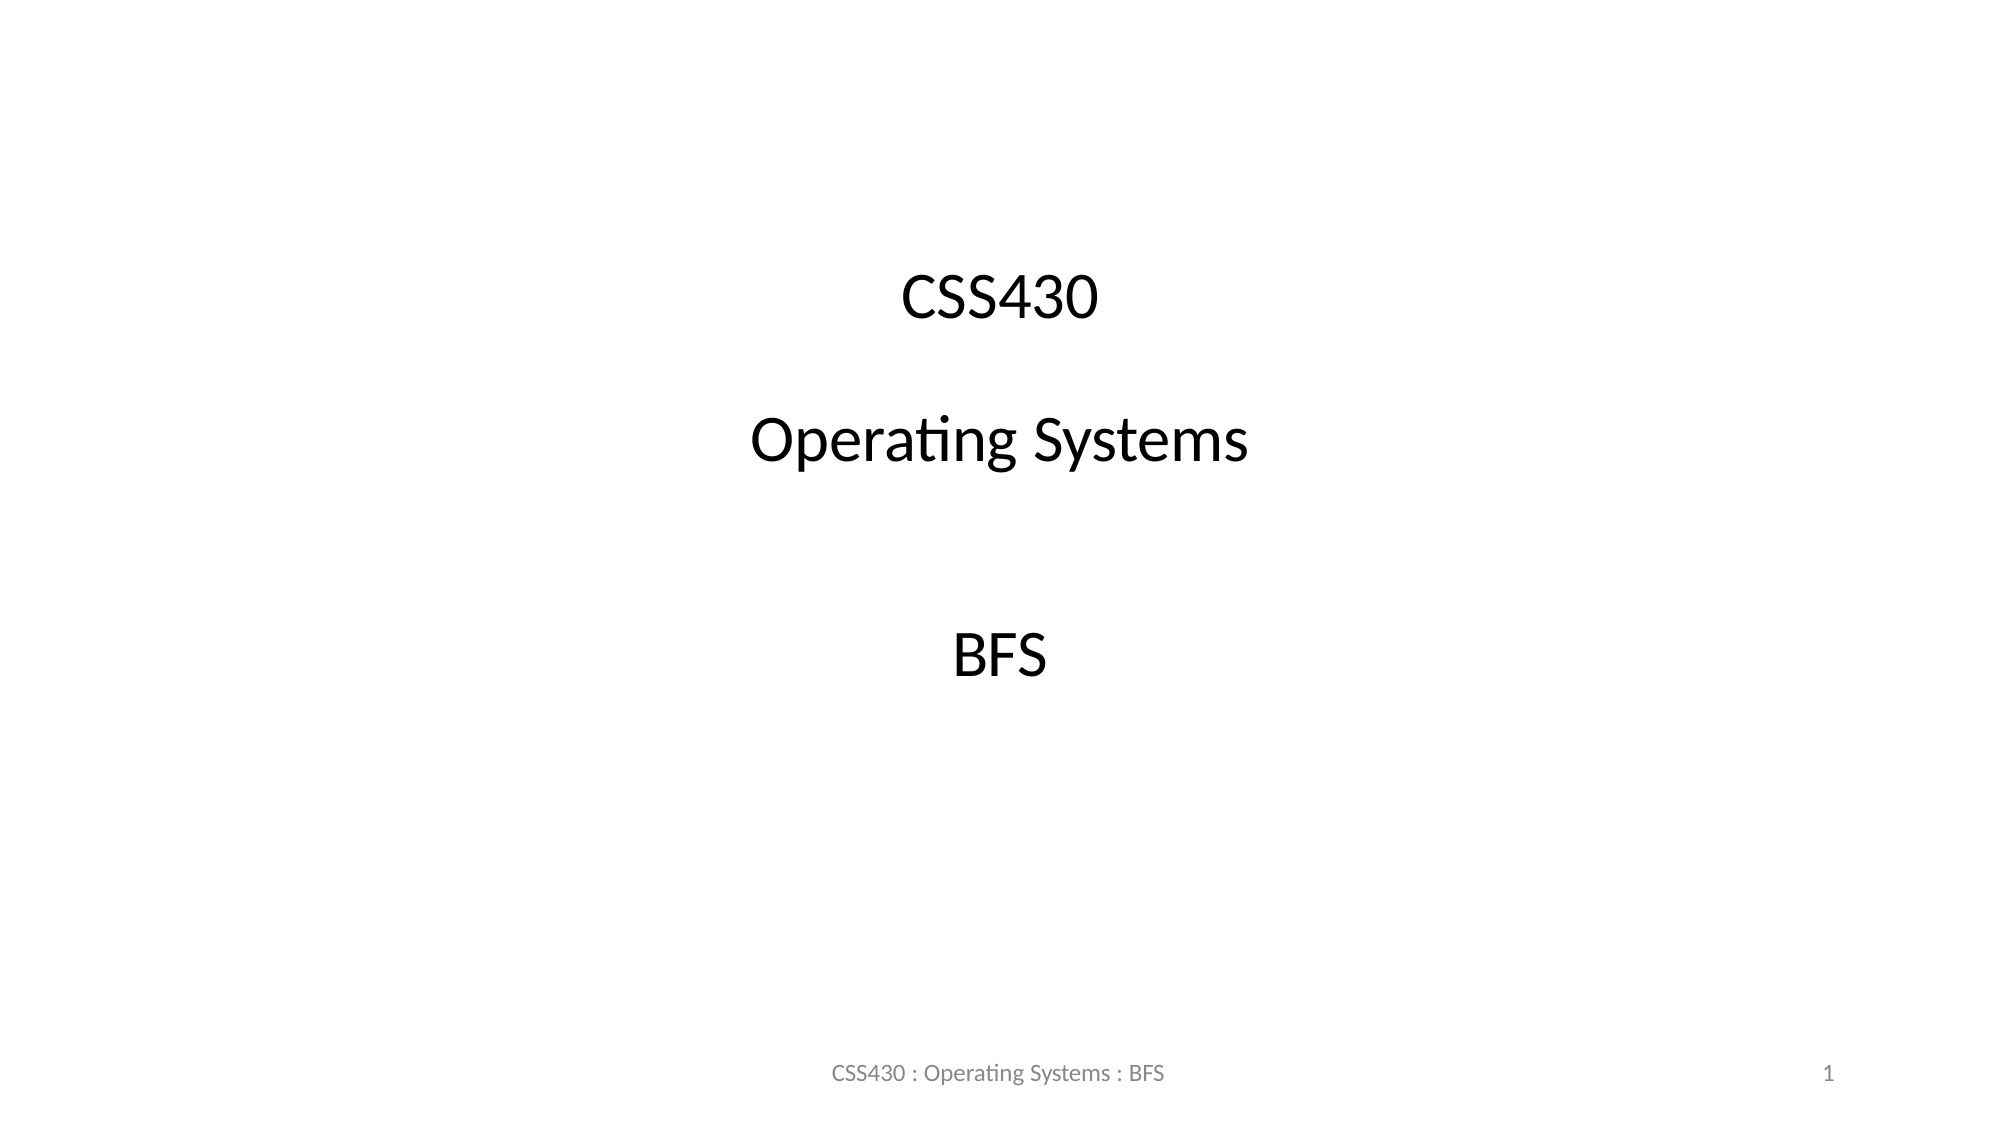

CSS430

Operating Systems

BFS
CSS430 : Operating Systems : BFS
1